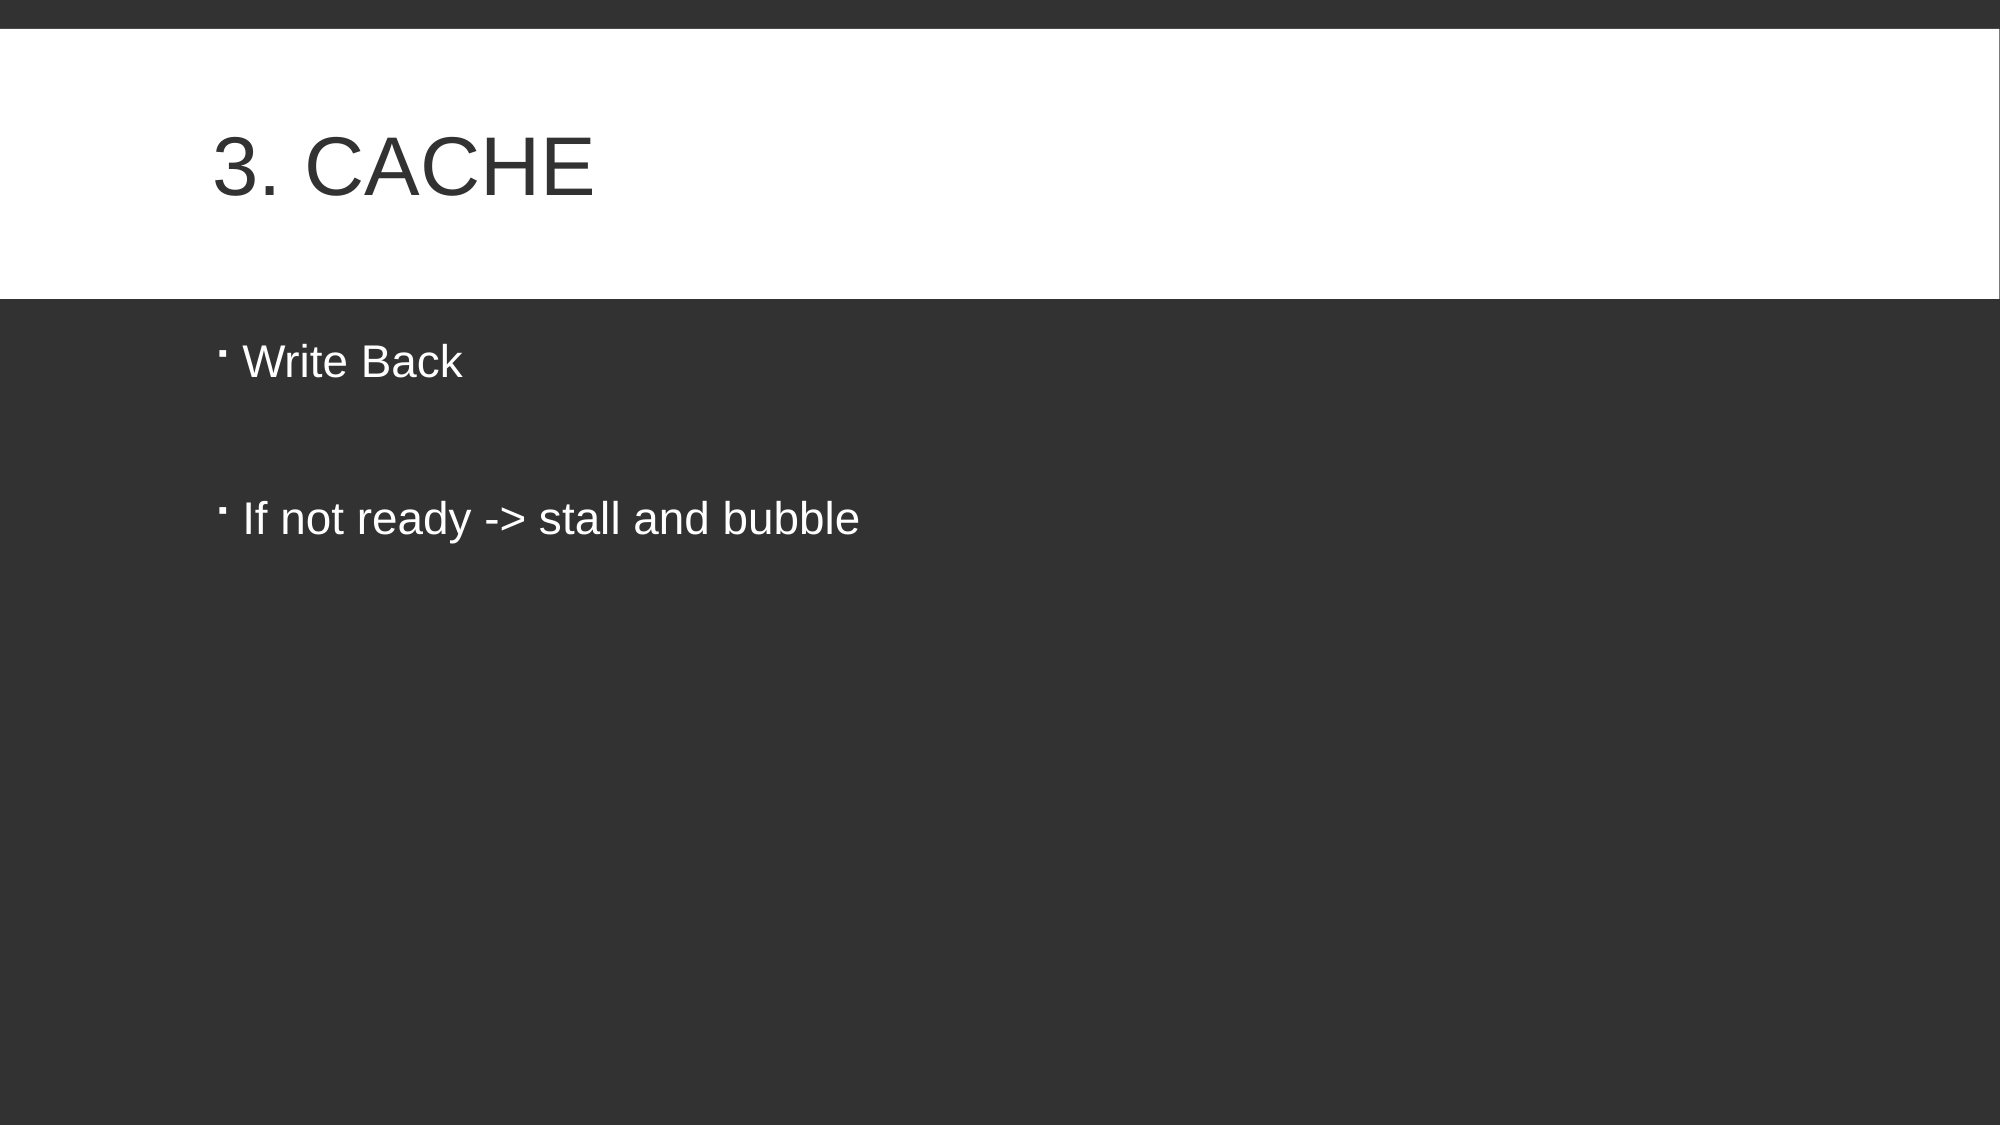

# 3. Cache
Write Back

If not ready -> stall and bubble